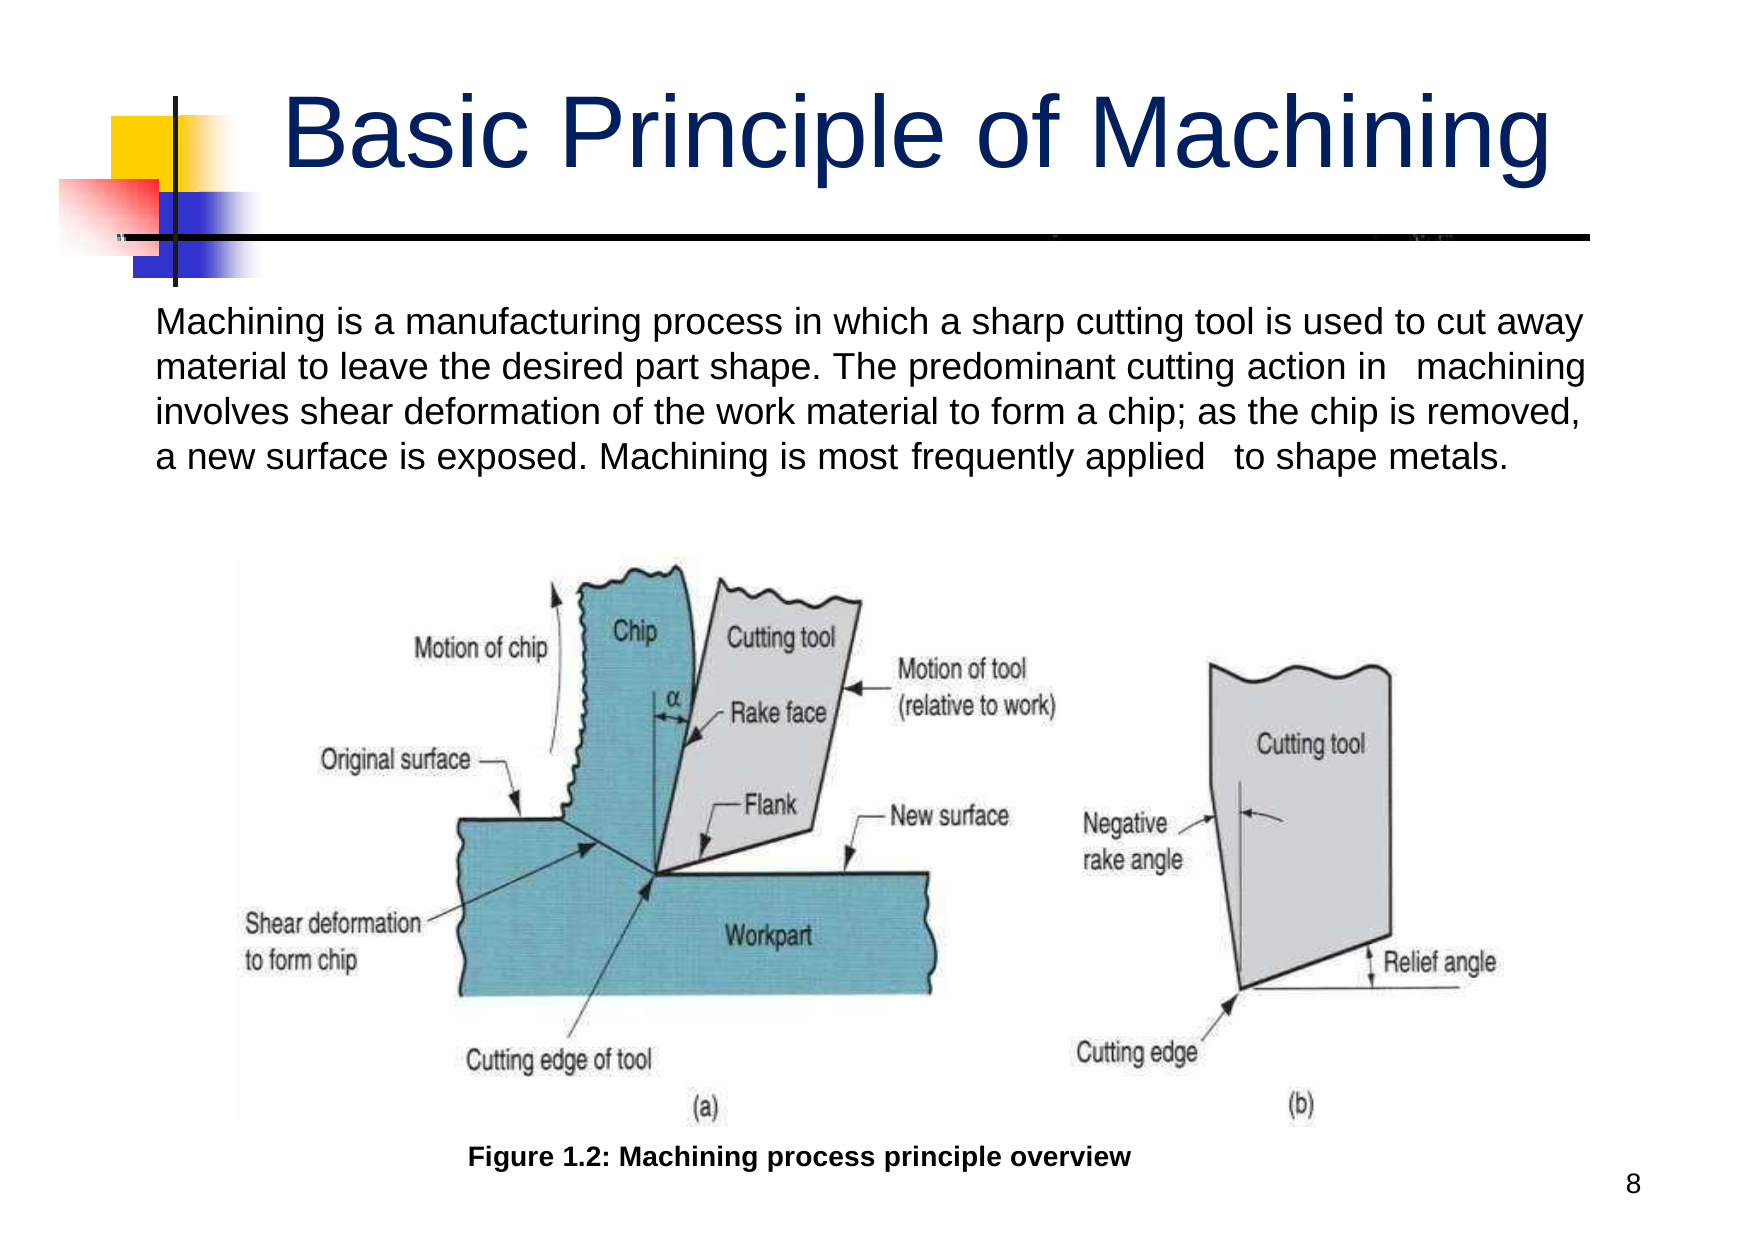

# Basic Principle of Machining

Machining is a manufacturing process in which a sharp cutting tool is used to cut away  material to leave the desired part shape. The predominant cutting action in	machining  involves shear deformation of the work material to form a chip; as the chip is removed,  a new surface is exposed. Machining is most frequently applied	to shape metals.

Figure 1.2: Machining process principle overview
8